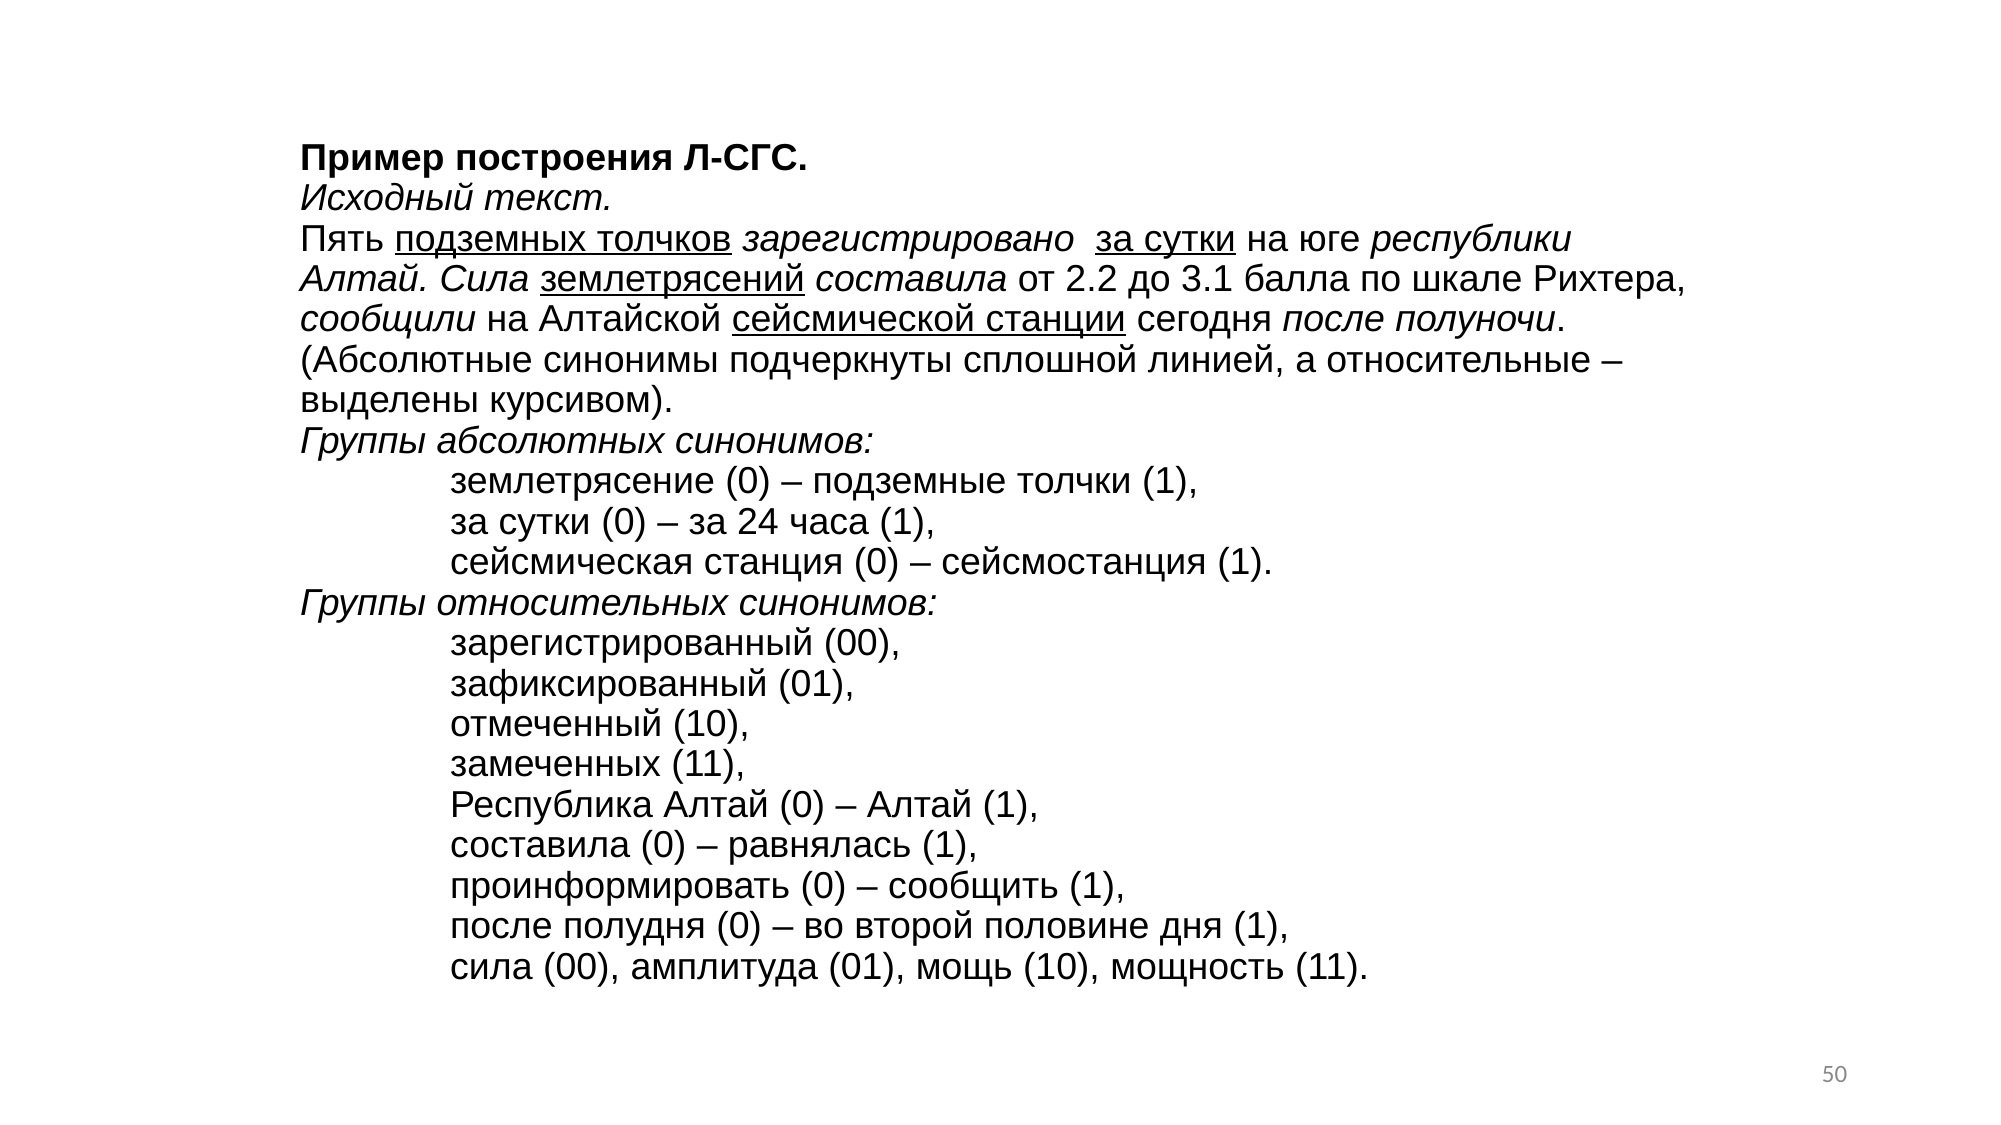

# Пример построения Л-СГС. Исходный текст. Пять подземных толчков зарегистрировано  за сутки на юге республики Алтай. Сила землетрясений составила от 2.2 до 3.1 балла по шкале Рихтера, сообщили на Алтайской сейсмической станции сегодня после полуночи. (Абсолютные синонимы подчеркнуты сплошной линией, а относительные – выделены курсивом). Группы абсолютных синонимов: землетрясение (0) – подземные толчки (1), за сутки (0) – за 24 часа (1), сейсмическая станция (0) – сейсмостанция (1). Группы относительных синонимов: зарегистрированный (00), зафиксированный (01), отмеченный (10), замеченных (11), Республика Алтай (0) – Алтай (1), составила (0) – равнялась (1), проинформировать (0) – сообщить (1), после полудня (0) – во второй половине дня (1), сила (00), амплитуда (01), мощь (10), мощность (11).
50